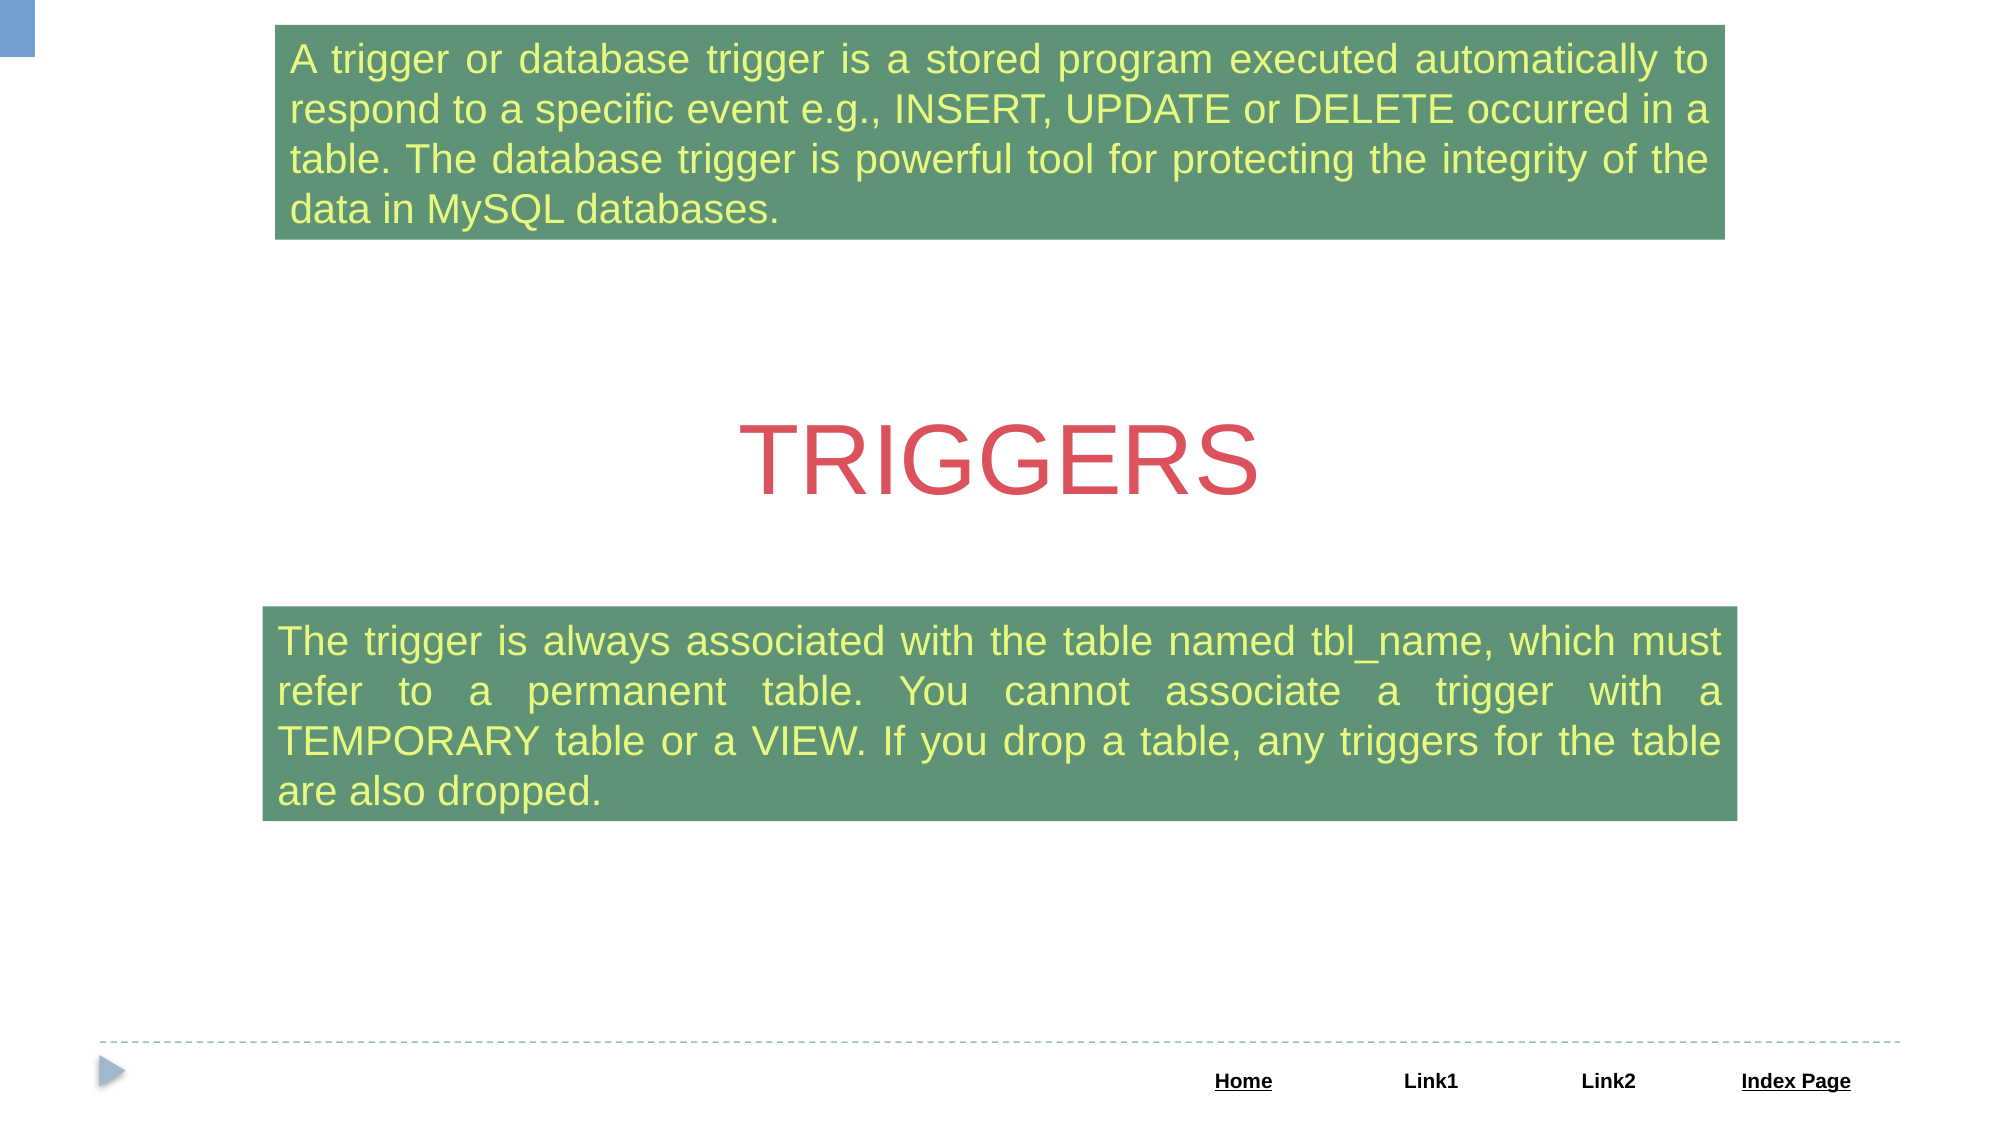

A trigger or database trigger is a stored program executed automatically to respond to a specific event e.g., INSERT, UPDATE or DELETE occurred in a table. The database trigger is powerful tool for protecting the integrity of the data in MySQL databases.
TRIGGERS
The trigger is always associated with the table named tbl_name, which must refer to a permanent table. You cannot associate a trigger with a TEMPORARY table or a VIEW. If you drop a table, any triggers for the table are also dropped.